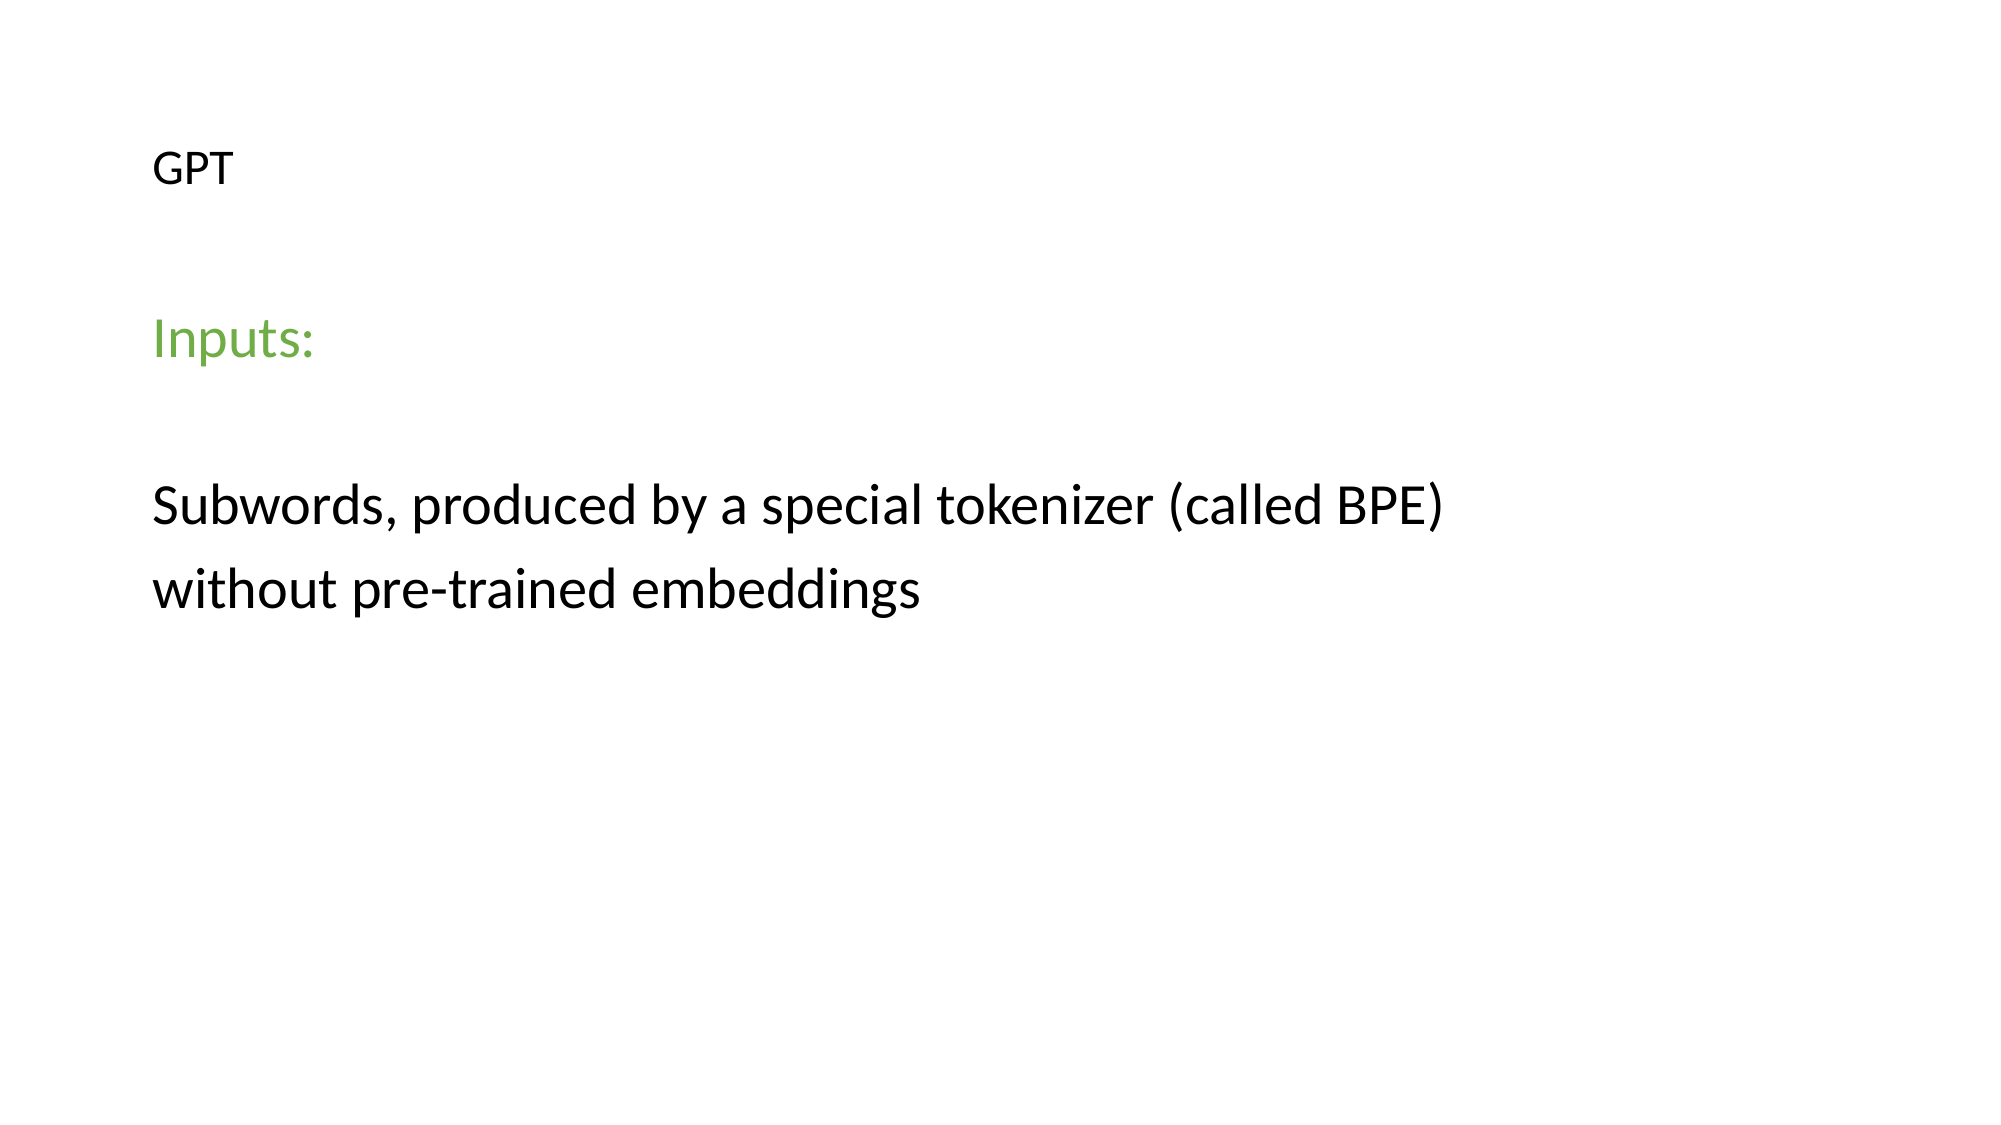

# GPT
Inputs:

Subwords, produced by a special tokenizer (called BPE)
without pre-trained embeddings